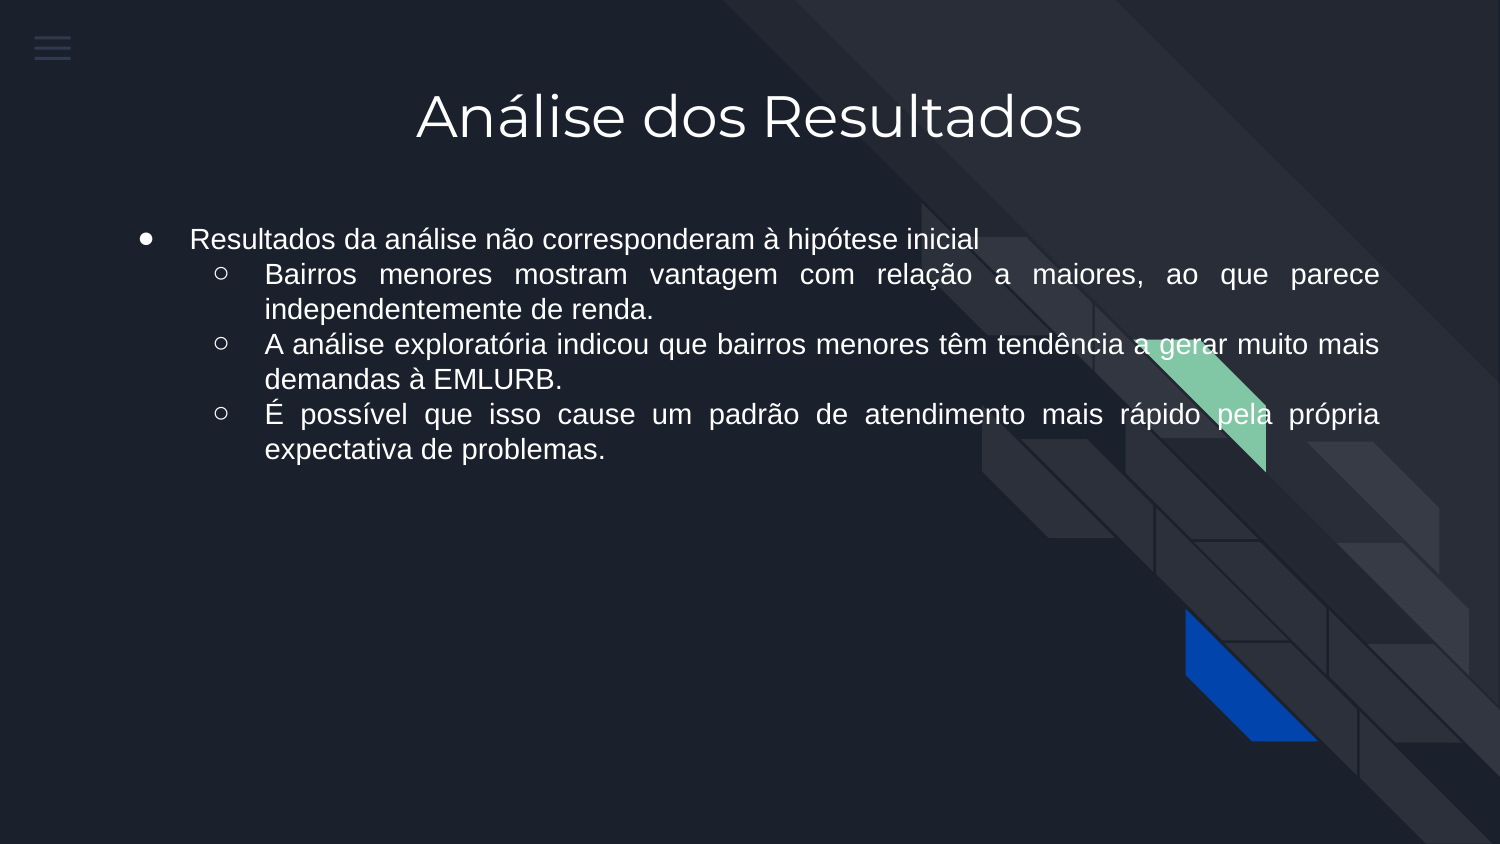

# Análise dos Resultados
Resultados da análise não corresponderam à hipótese inicial
Bairros menores mostram vantagem com relação a maiores, ao que parece independentemente de renda.
A análise exploratória indicou que bairros menores têm tendência a gerar muito mais demandas à EMLURB.
É possível que isso cause um padrão de atendimento mais rápido pela própria expectativa de problemas.